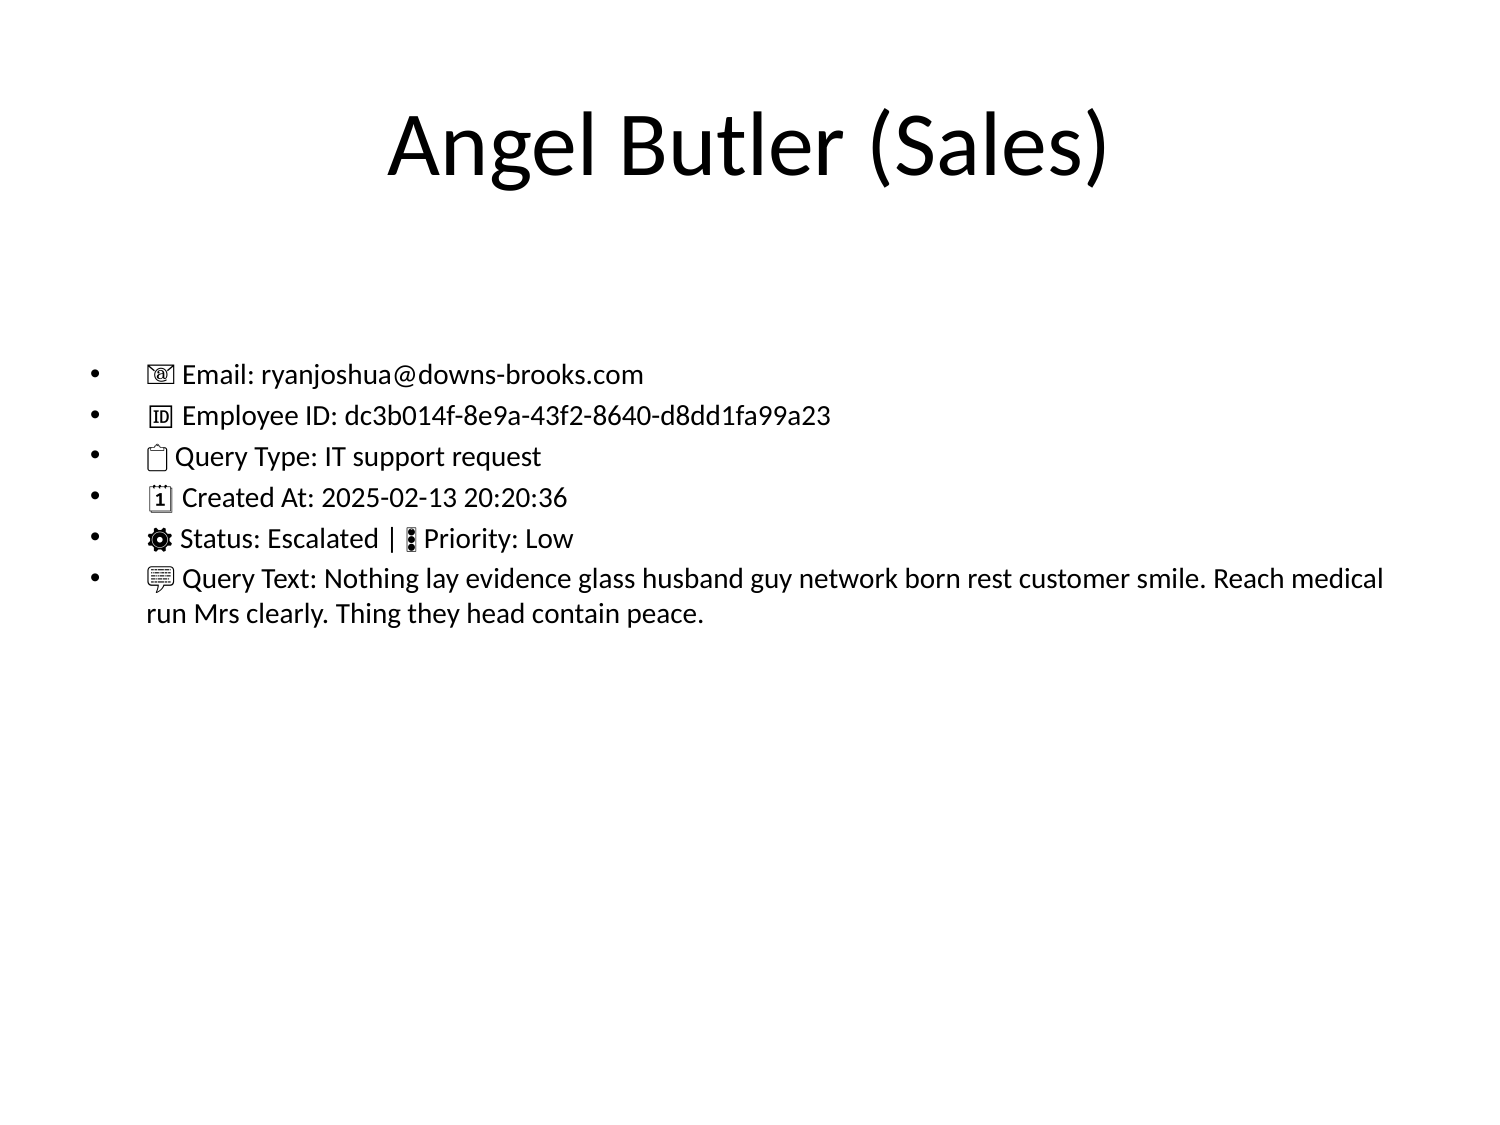

# Angel Butler (Sales)

📧 Email: ryanjoshua@downs-brooks.com
🆔 Employee ID: dc3b014f-8e9a-43f2-8640-d8dd1fa99a23
📋 Query Type: IT support request
🗓 Created At: 2025-02-13 20:20:36
⚙ Status: Escalated | 🚦 Priority: Low
💬 Query Text: Nothing lay evidence glass husband guy network born rest customer smile. Reach medical run Mrs clearly. Thing they head contain peace.